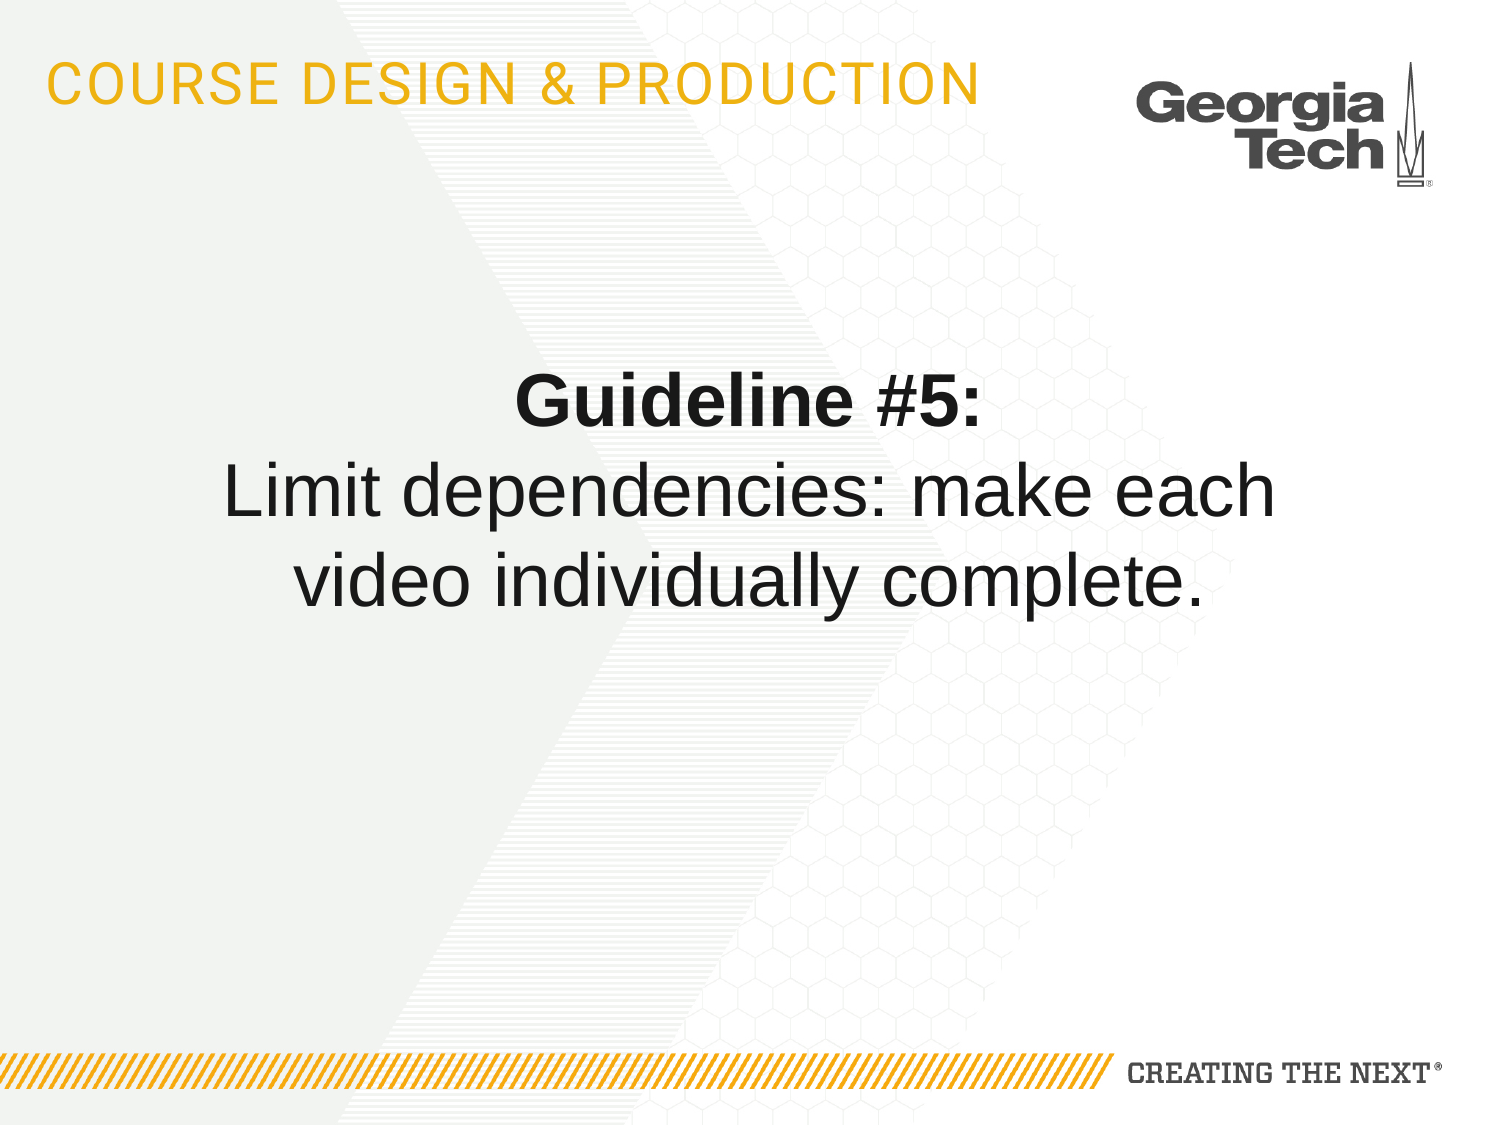

# Course Design & production
Guideline #5:
Limit dependencies: make each video individually complete.